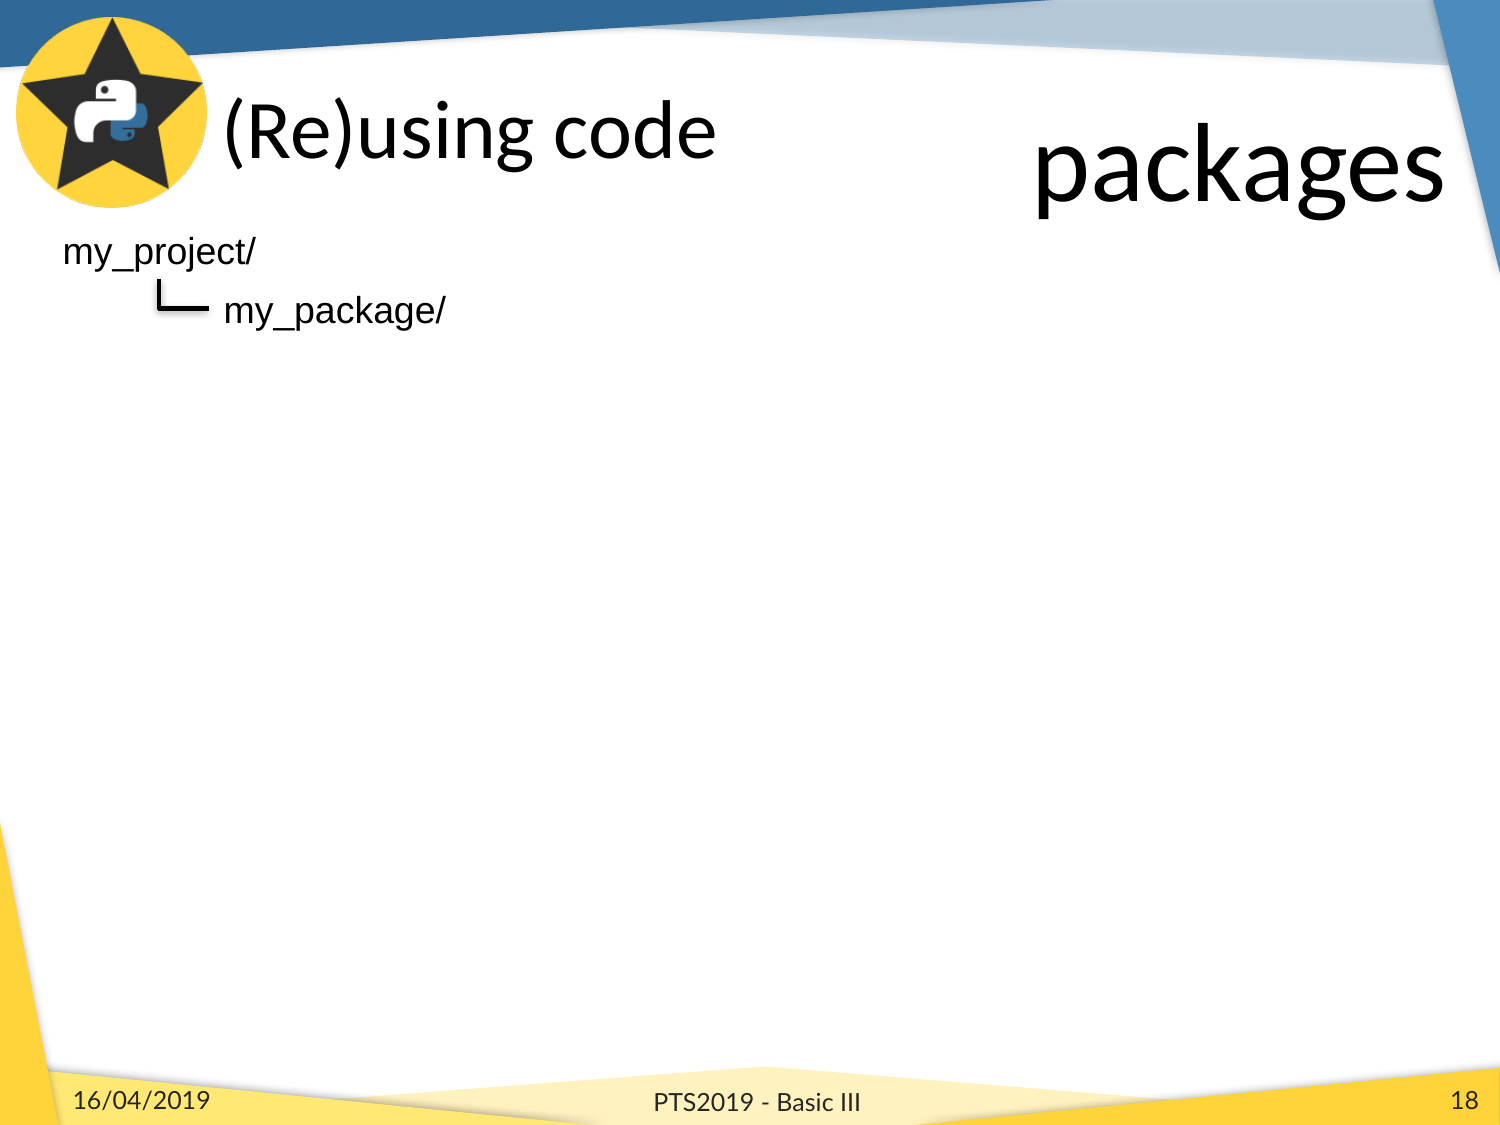

# (Re)using code
packages
my_project/
my_package/
PTS2019 - Basic III
16/04/2019
18